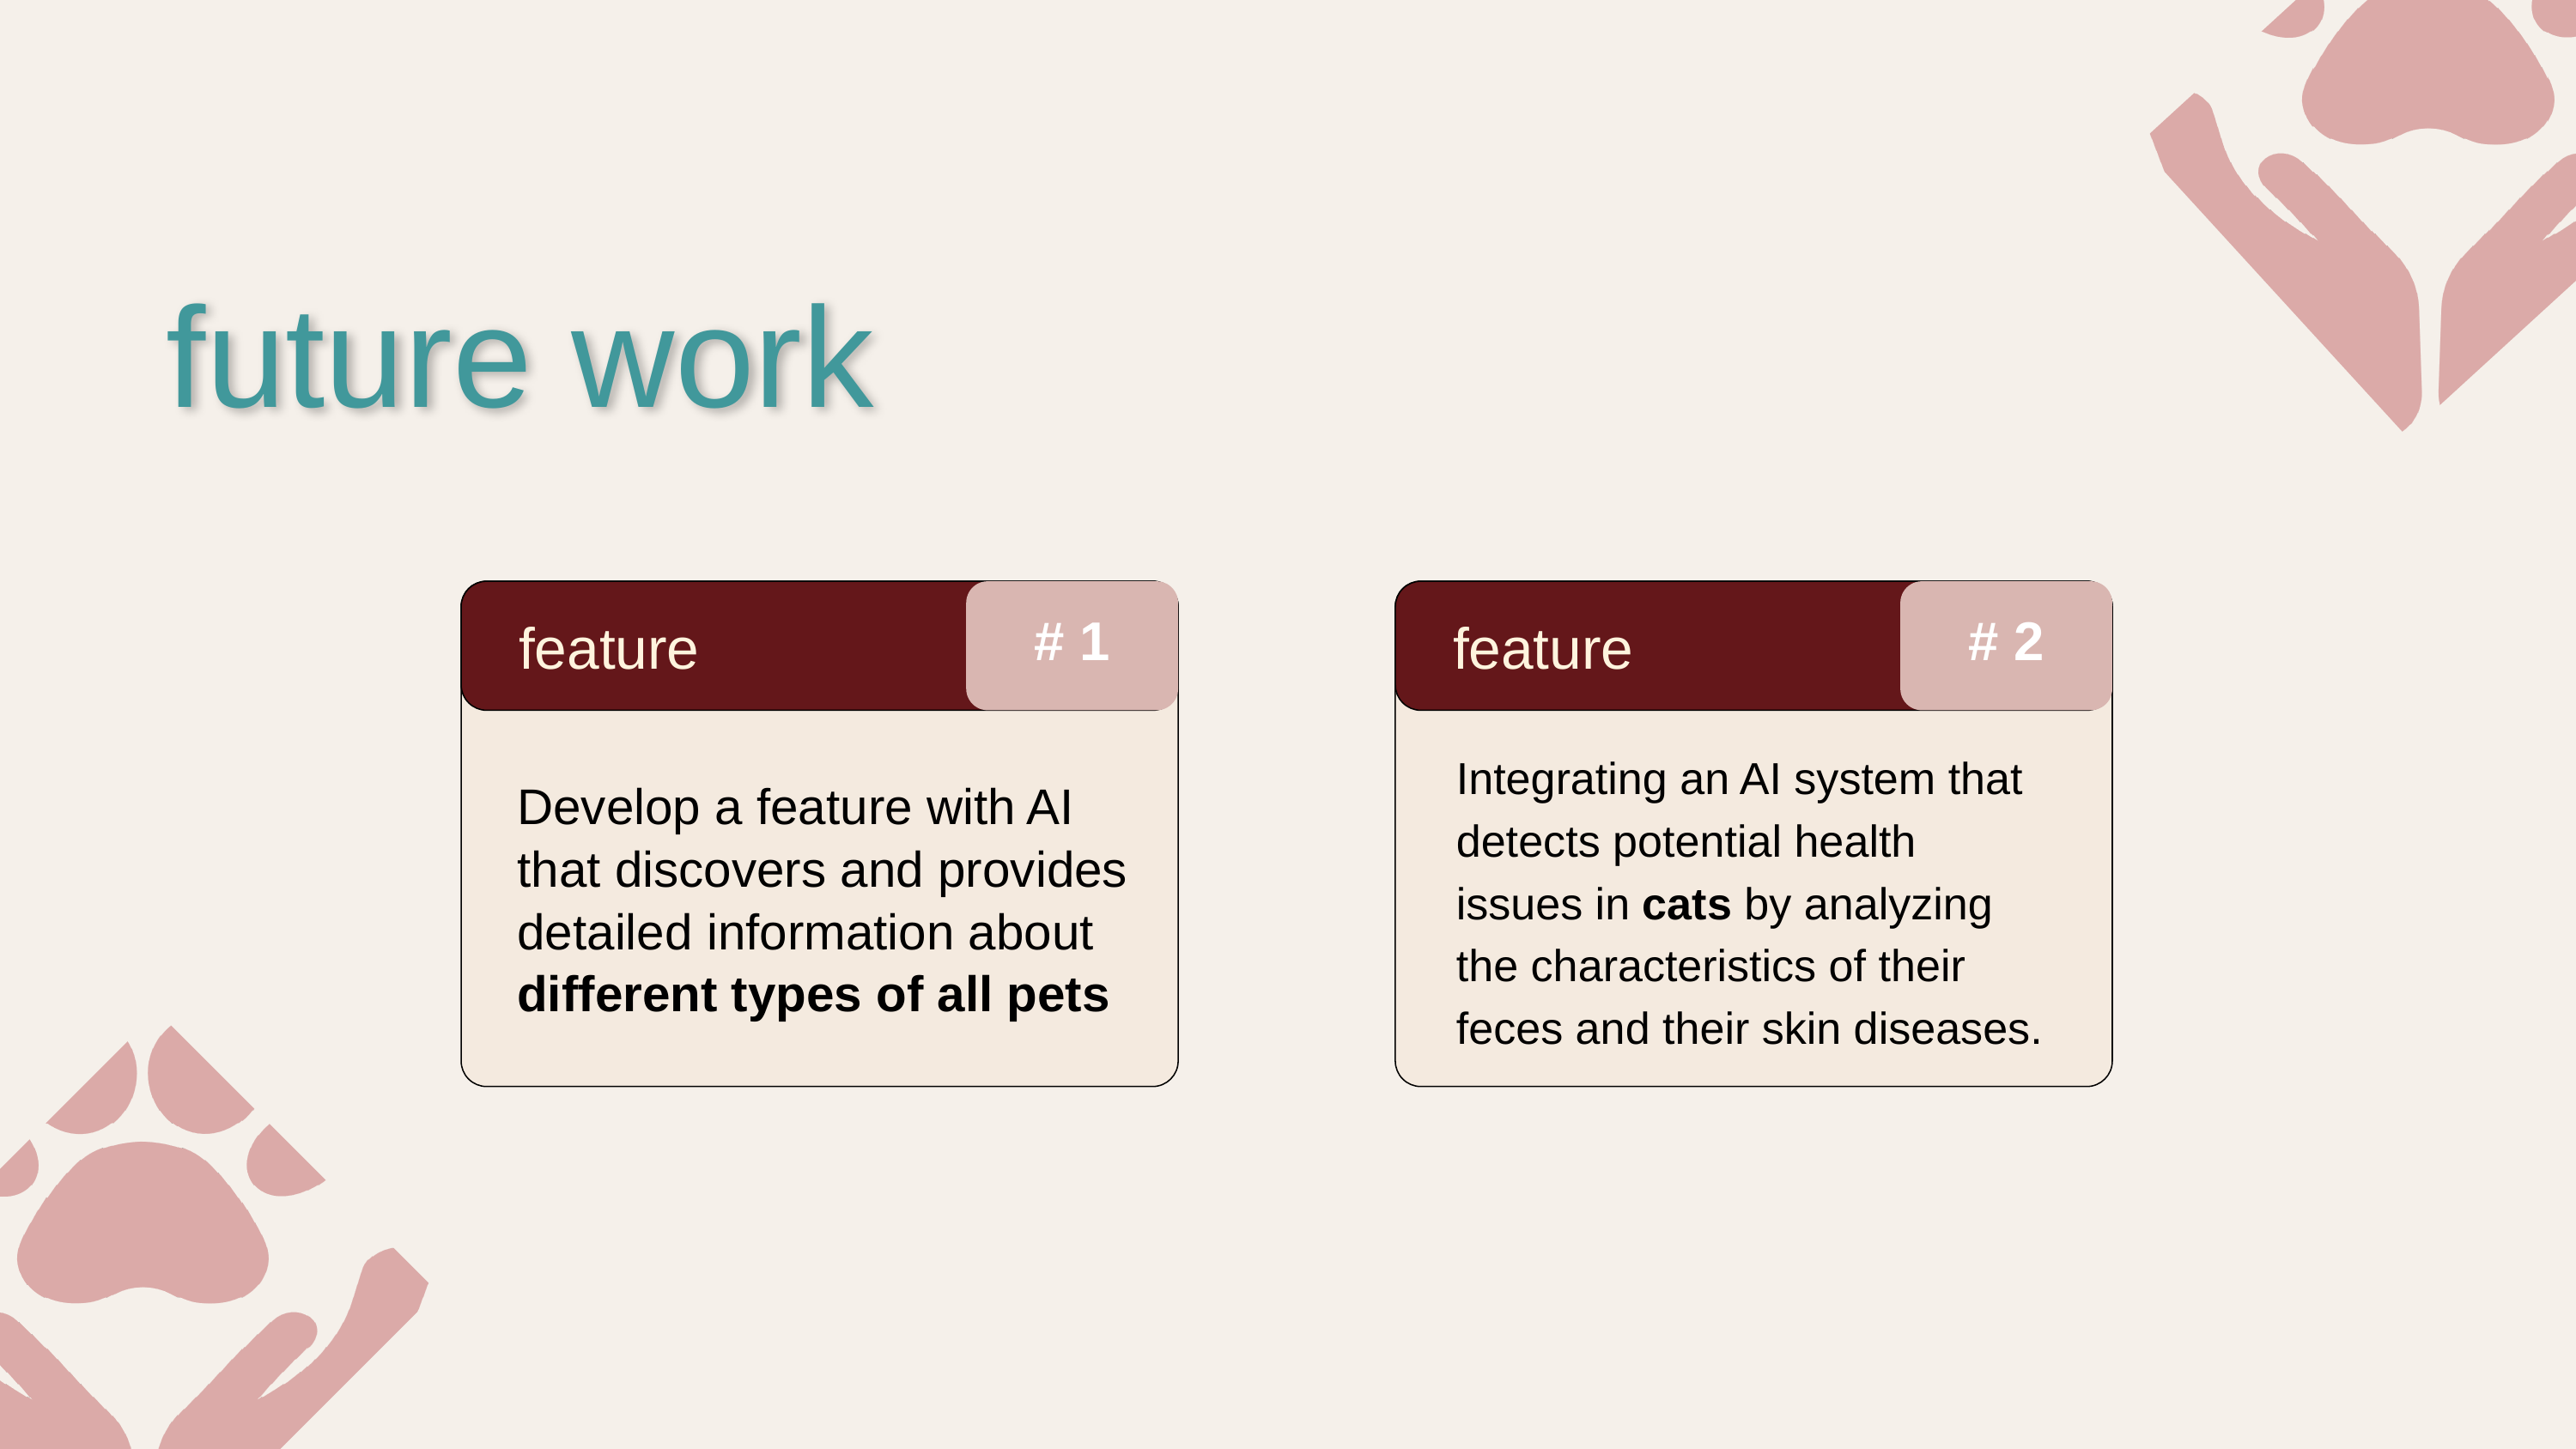

future work

# 1
feature

Develop a feature with AI that discovers and provides detailed information about different types of all pets

# 2
feature
Integrating an AI system that detects potential health issues in cats by analyzing the characteristics of their feces and their skin diseases.